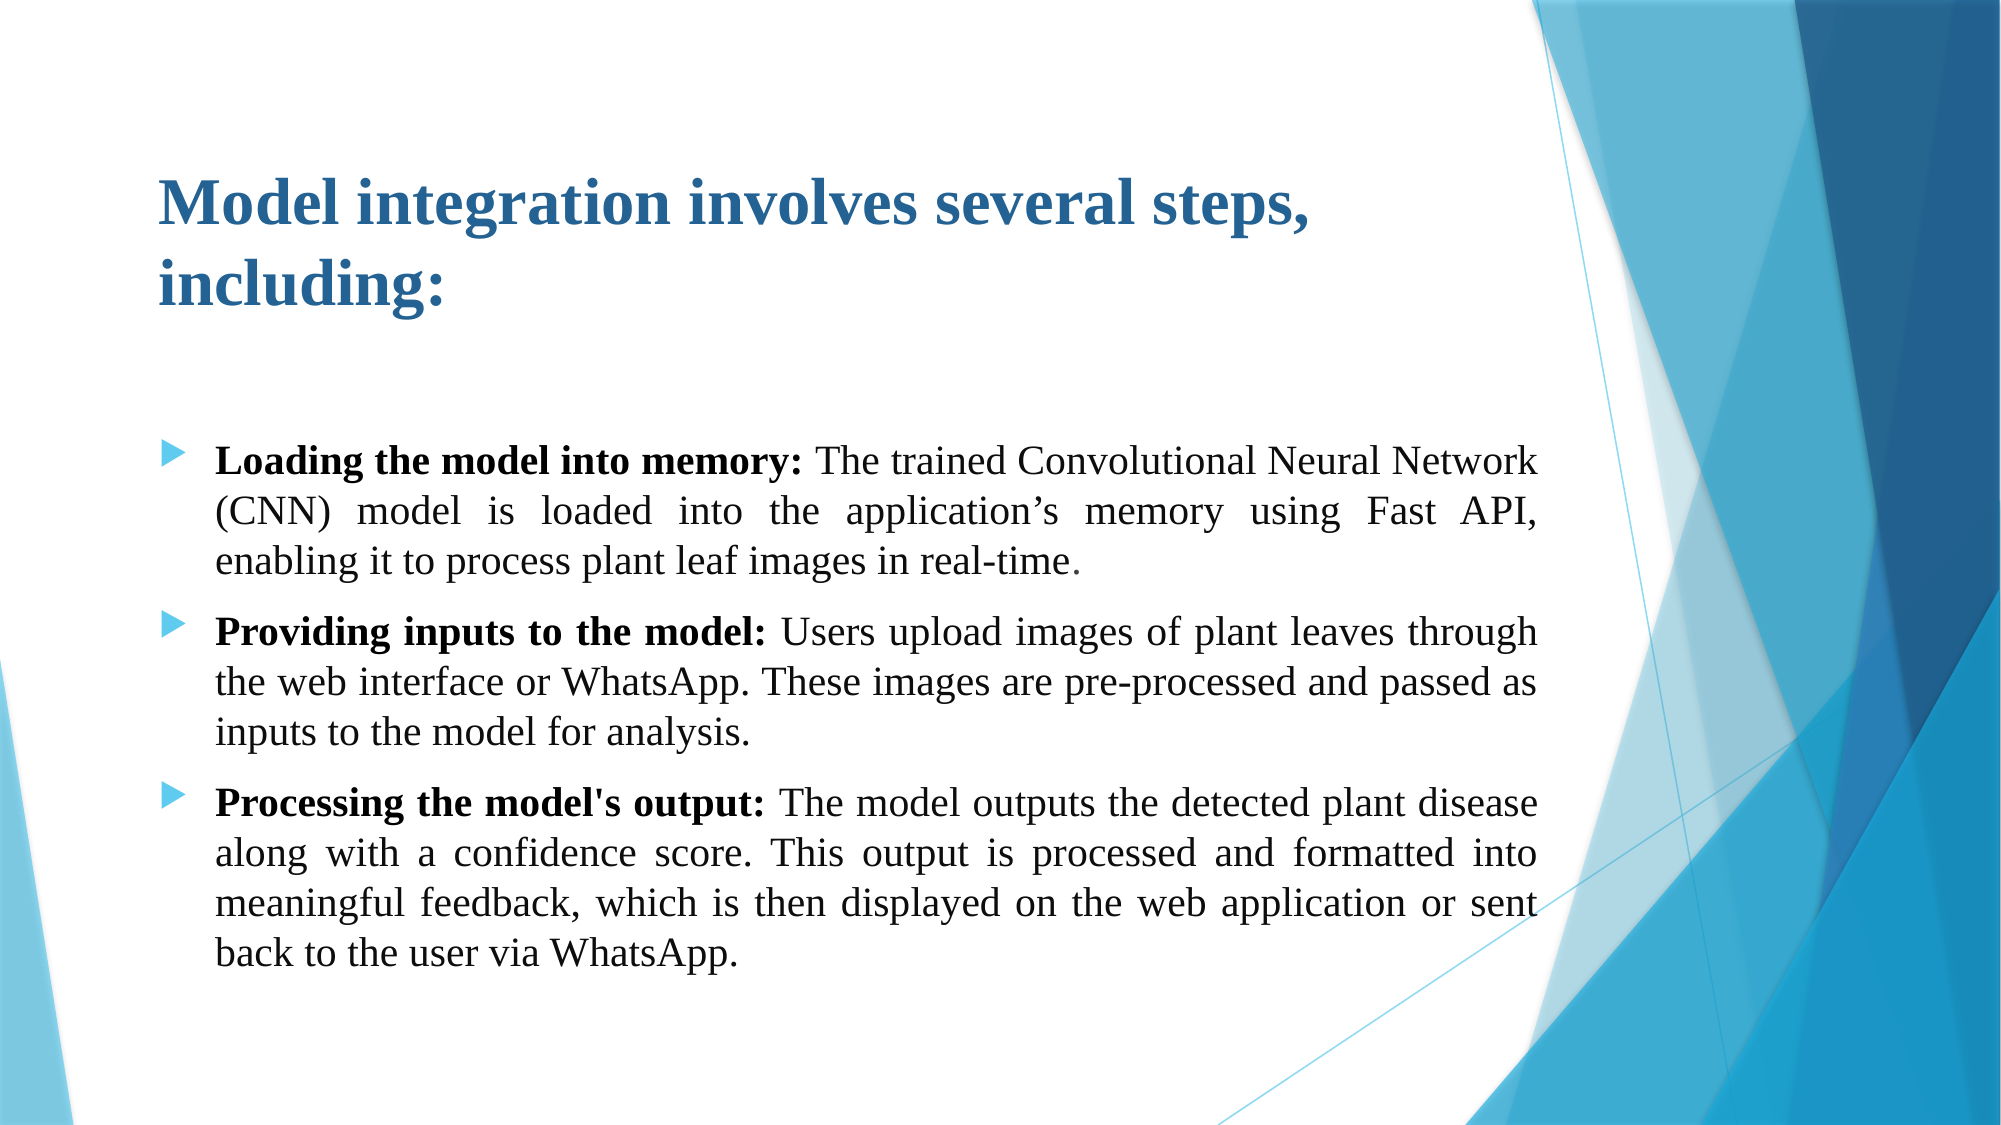

# Model integration involves several steps, including:
Loading the model into memory: The trained Convolutional Neural Network (CNN) model is loaded into the application’s memory using Fast API, enabling it to process plant leaf images in real-time.
Providing inputs to the model: Users upload images of plant leaves through the web interface or WhatsApp. These images are pre-processed and passed as inputs to the model for analysis.
Processing the model's output: The model outputs the detected plant disease along with a confidence score. This output is processed and formatted into meaningful feedback, which is then displayed on the web application or sent back to the user via WhatsApp.